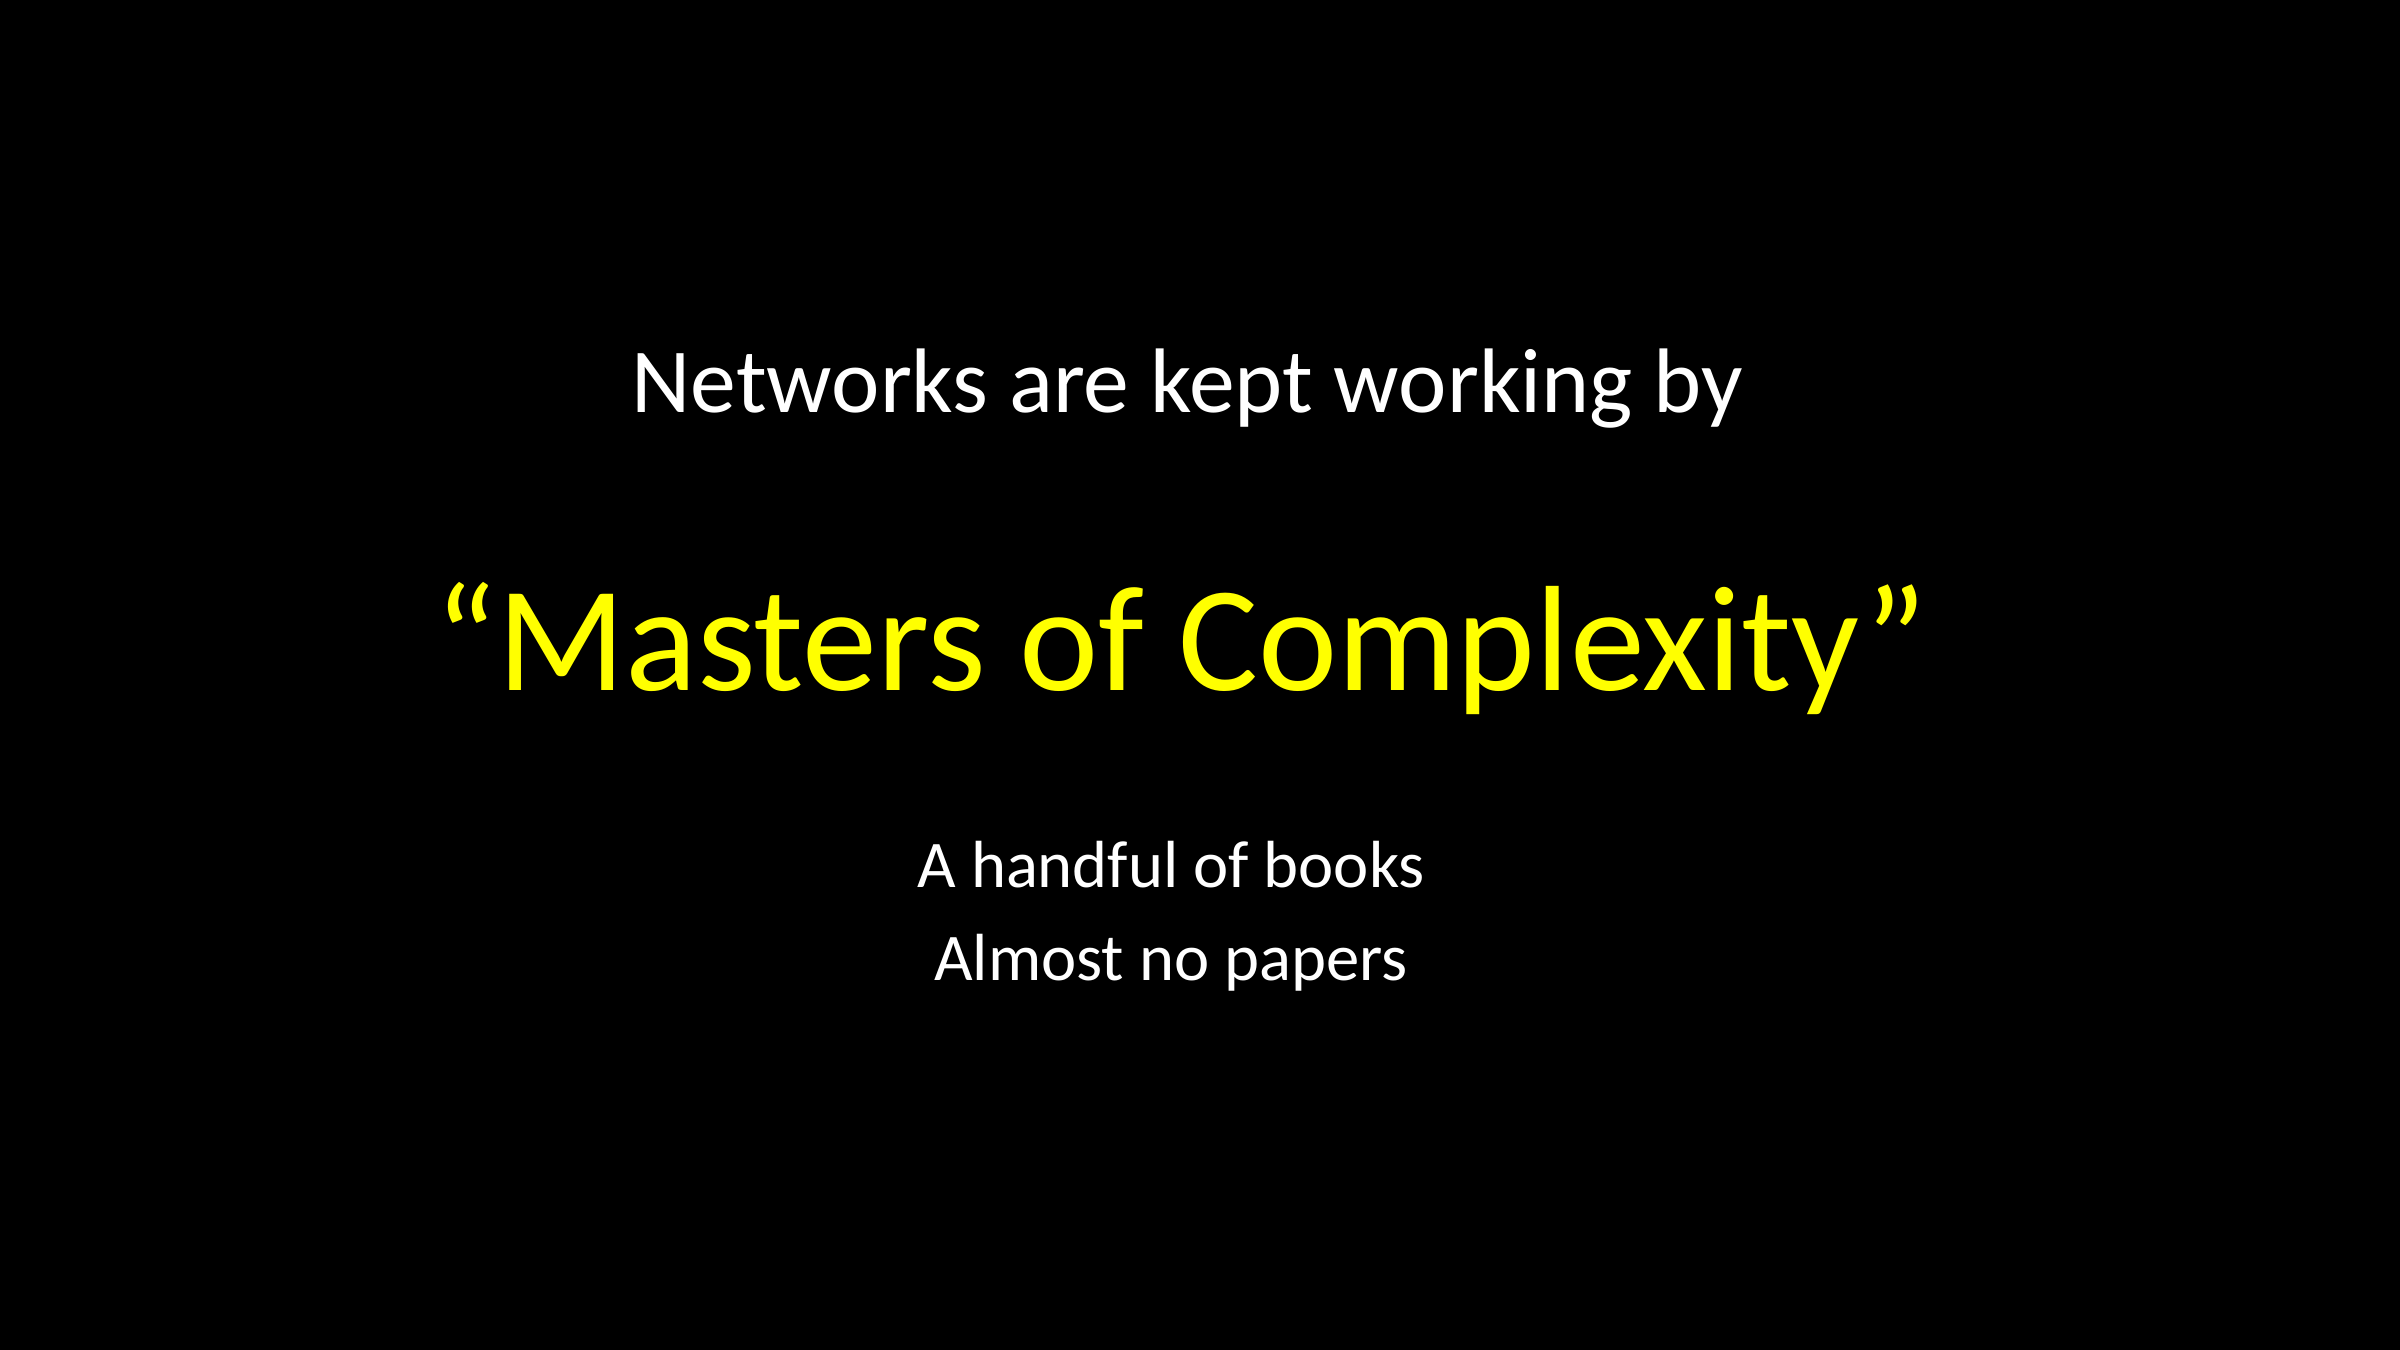

# Networks are kept working by “Masters of Complexity”
A handful of books
Almost no papers